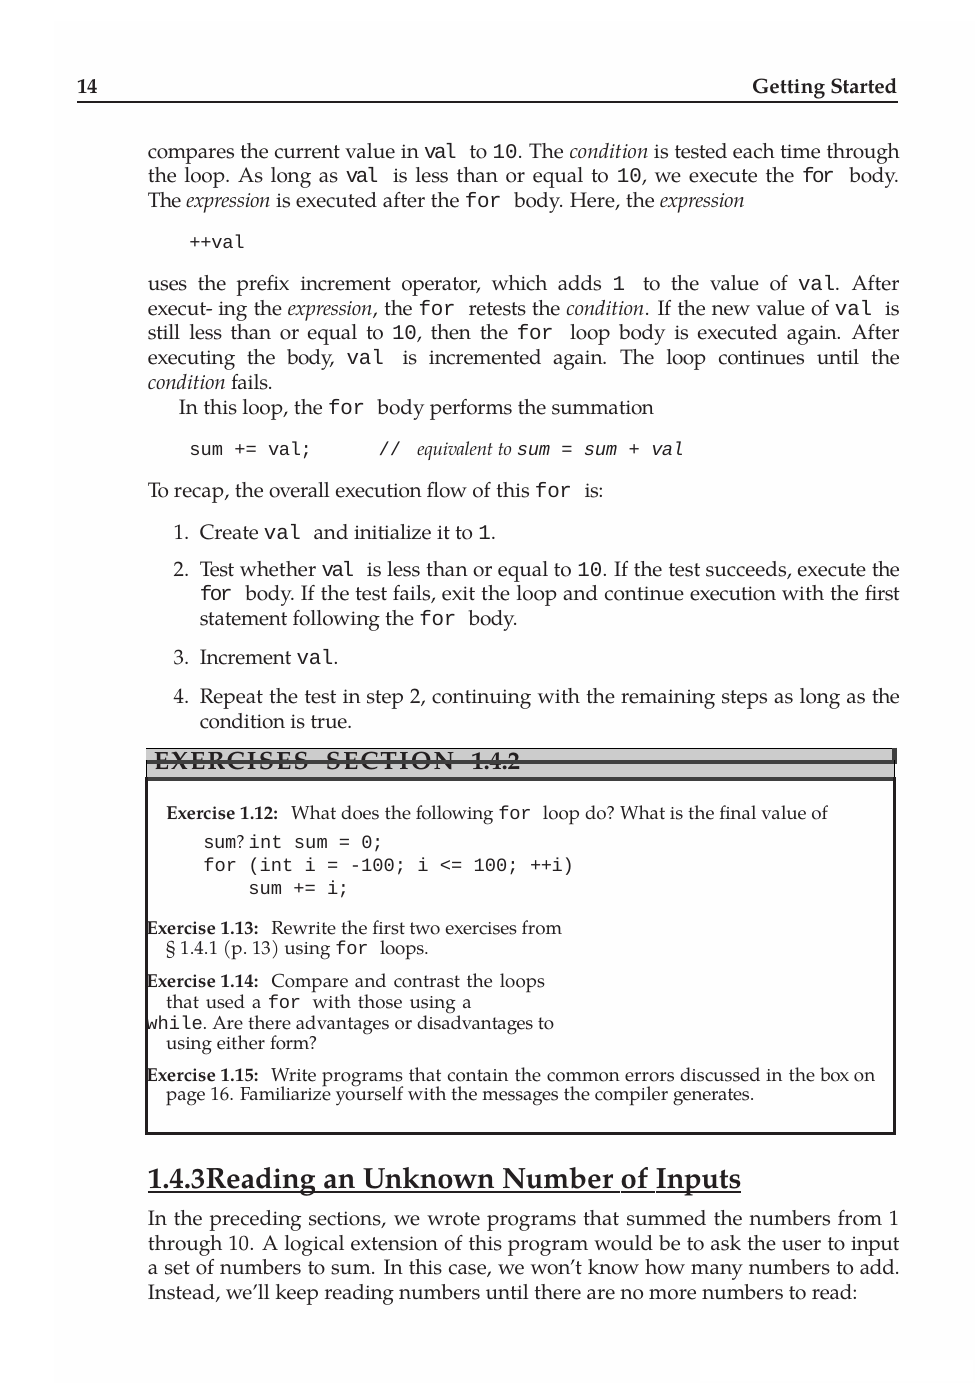

14
Getting Started

compares the current value in val to 10. The condition is tested each time through the loop. As long as val is less than or equal to 10, we execute the for body. The expression is executed after the for body. Here, the expression
++val

uses the preﬁx increment operator, which adds 1 to the value of val. After execut- ing the expression, the for retests the condition. If the new value of val is still less than or equal to 10, then the for loop body is executed again. After executing the body, val is incremented again. The loop continues until the condition fails.
In this loop, the for body performs the summation
sum += val;	// equivalent to sum = sum + val
To recap, the overall execution ﬂow of this for is:
Create val and initialize it to 1.
Test whether val is less than or equal to 10. If the test succeeds, execute the for body. If the test fails, exit the loop and continue execution with the ﬁrst statement following the for body.
Increment val.
Repeat the test in step 2, continuing with the remaining steps as long as the condition is true.
|  |
| --- |
| Exercises Section 1.4.2 |
| Exercise 1.12: What does the following for loop do? What is the ﬁnal value of sum? int sum = 0; for (int i = -100; i <= 100; ++i) sum += i; Exercise 1.13: Rewrite the ﬁrst two exercises from § 1.4.1 (p. 13) using for loops. Exercise 1.14: Compare and contrast the loops that used a for with those using a while. Are there advantages or disadvantages to using either form? Exercise 1.15: Write programs that contain the common errors discussed in the box on page 16. Familiarize yourself with the messages the compiler generates. |
1.4.3	Reading an Unknown Number of Inputs
In the preceding sections, we wrote programs that summed the numbers from 1 through 10. A logical extension of this program would be to ask the user to input a set of numbers to sum. In this case, we won’t know how many numbers to add. Instead, we’ll keep reading numbers until there are no more numbers to read: